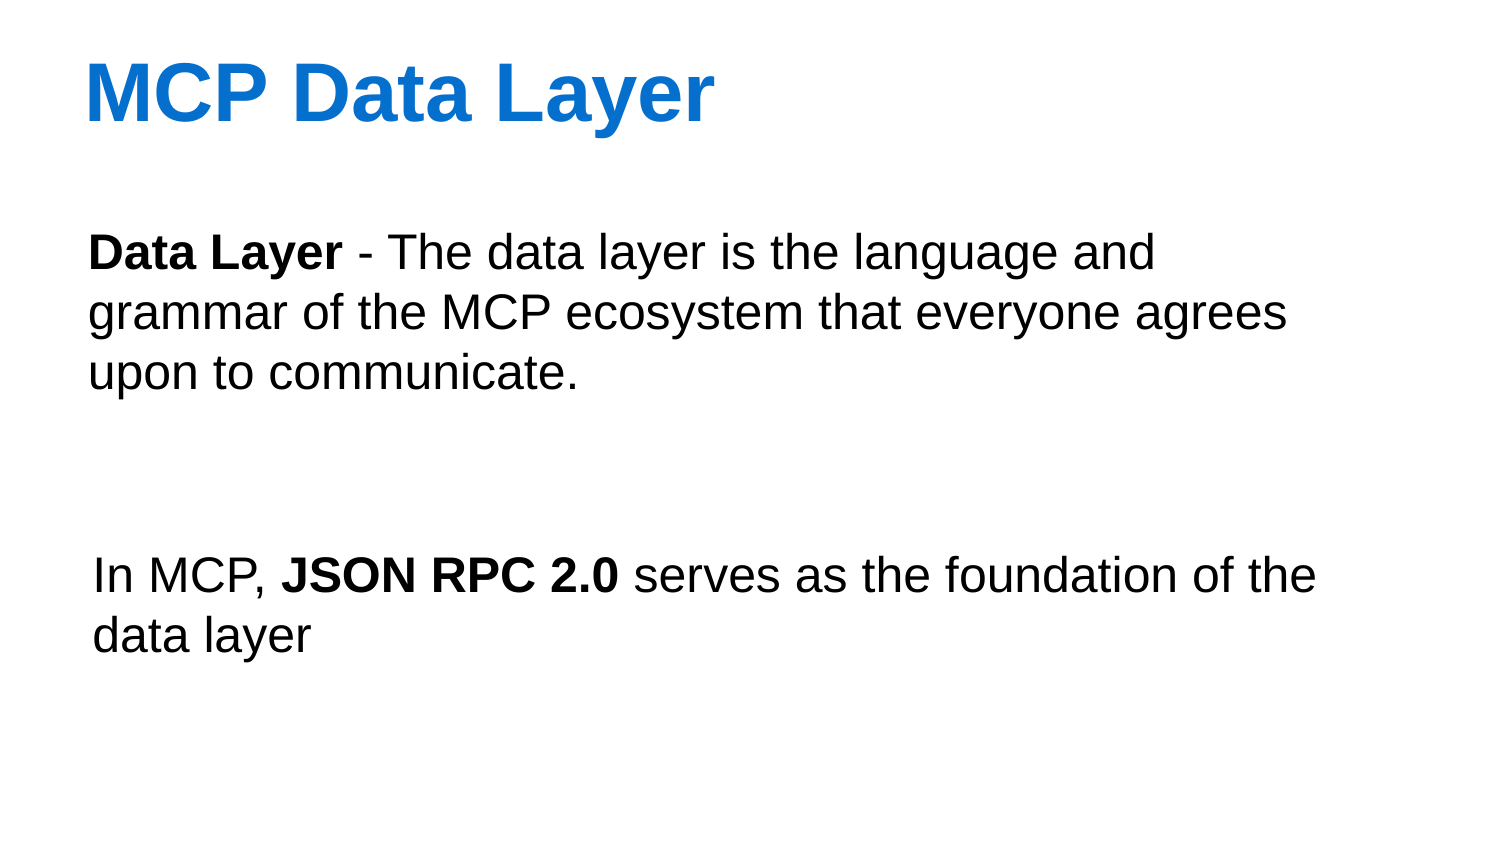

MCP Data Layer
Data Layer - The data layer is the language and grammar of the MCP ecosystem that everyone agrees upon to communicate.
In MCP, JSON RPC 2.0 serves as the foundation of the data layer